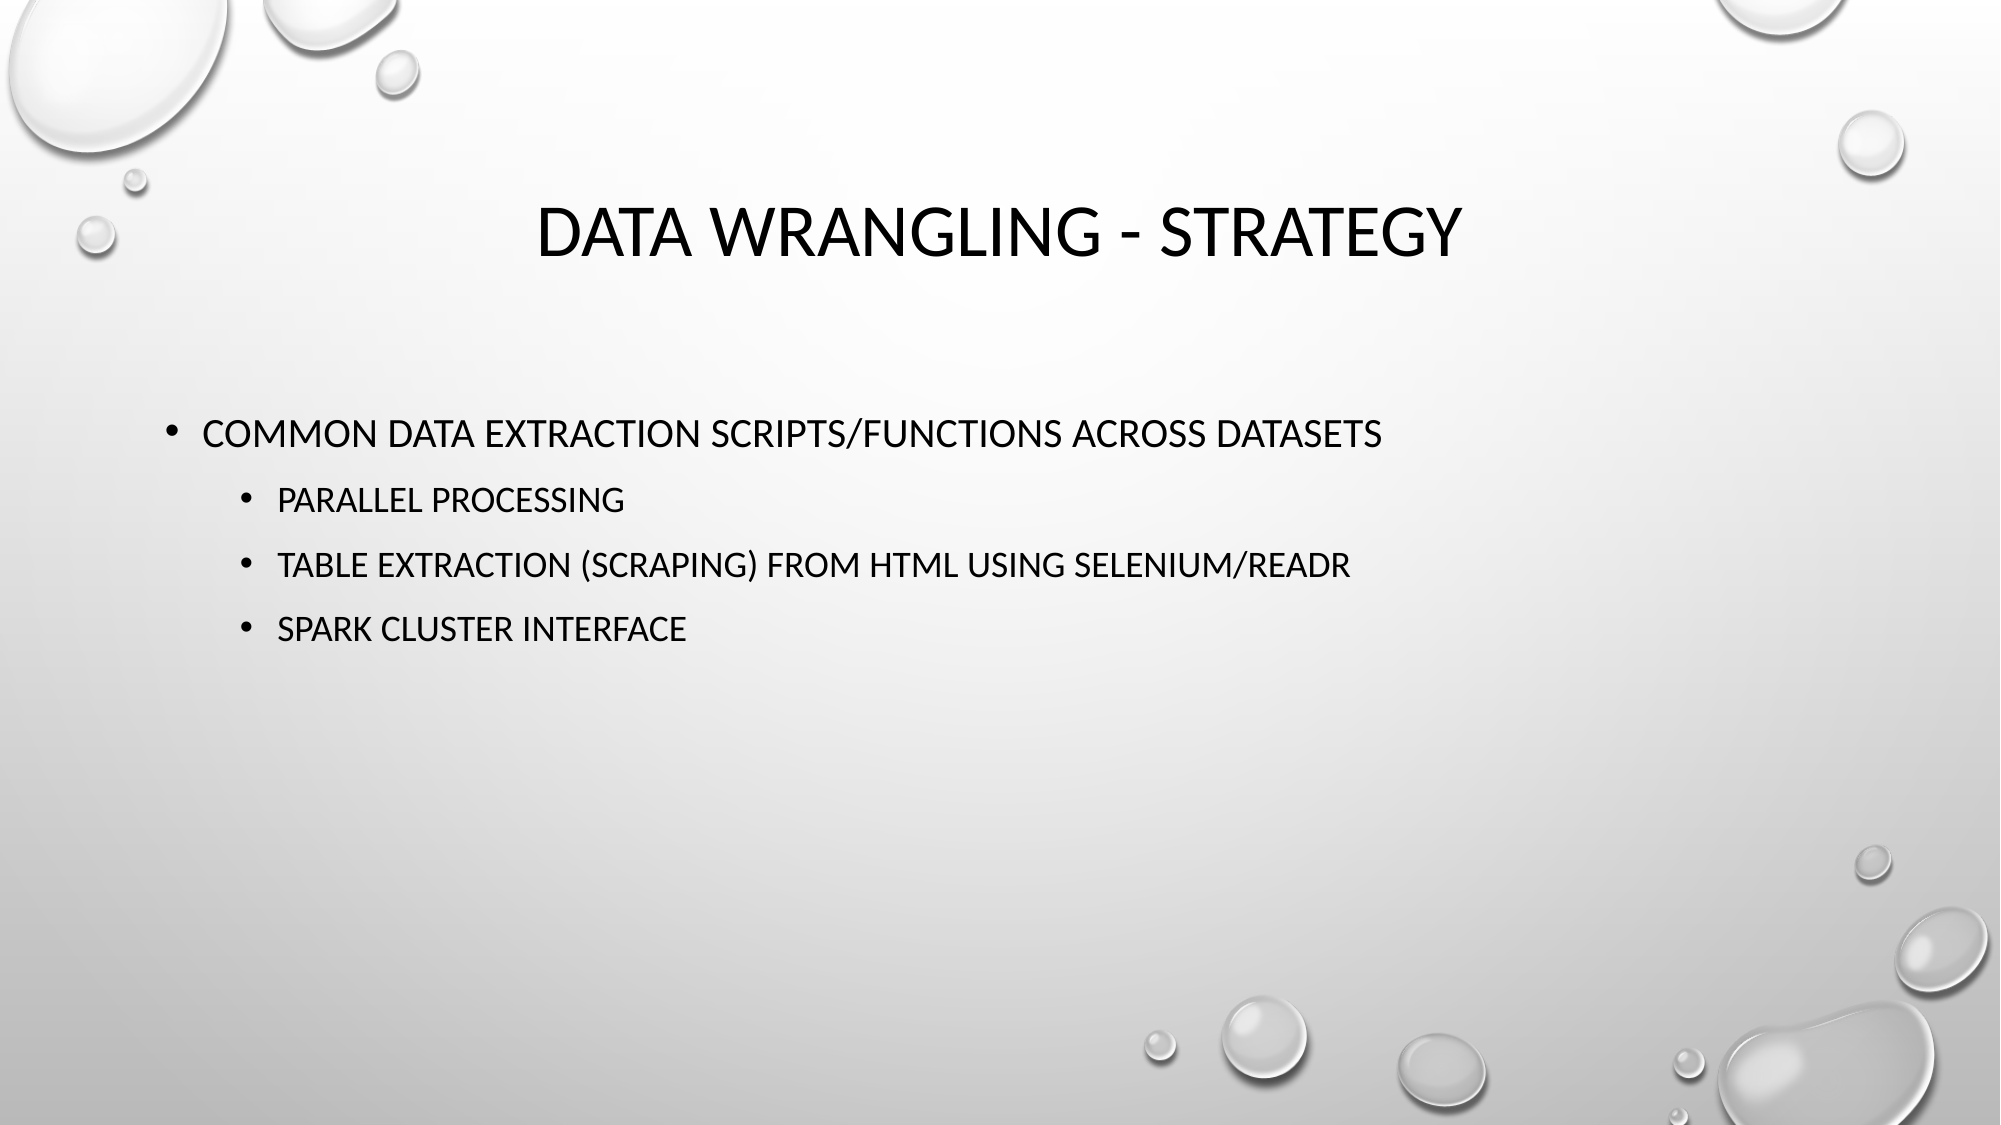

# Data Wrangling - Strategy
Common data extraction scripts/functions across datasets
Parallel processing
Table extraction (scraping) from HTML using Selenium/readr
Spark cluster interface